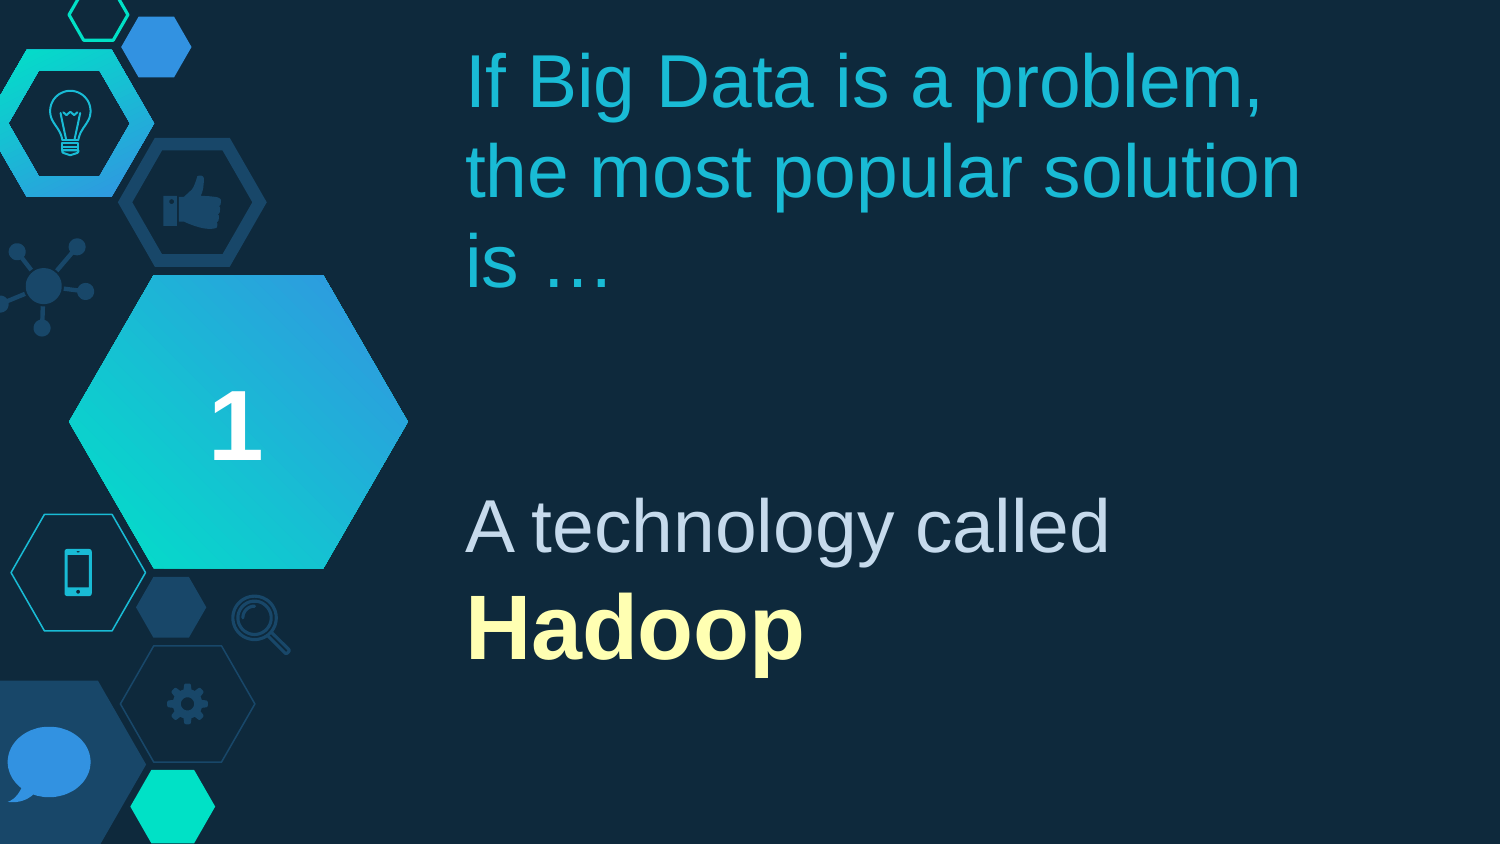

# If Big Data is a problem, the most popular solution is …
1
A technology called Hadoop